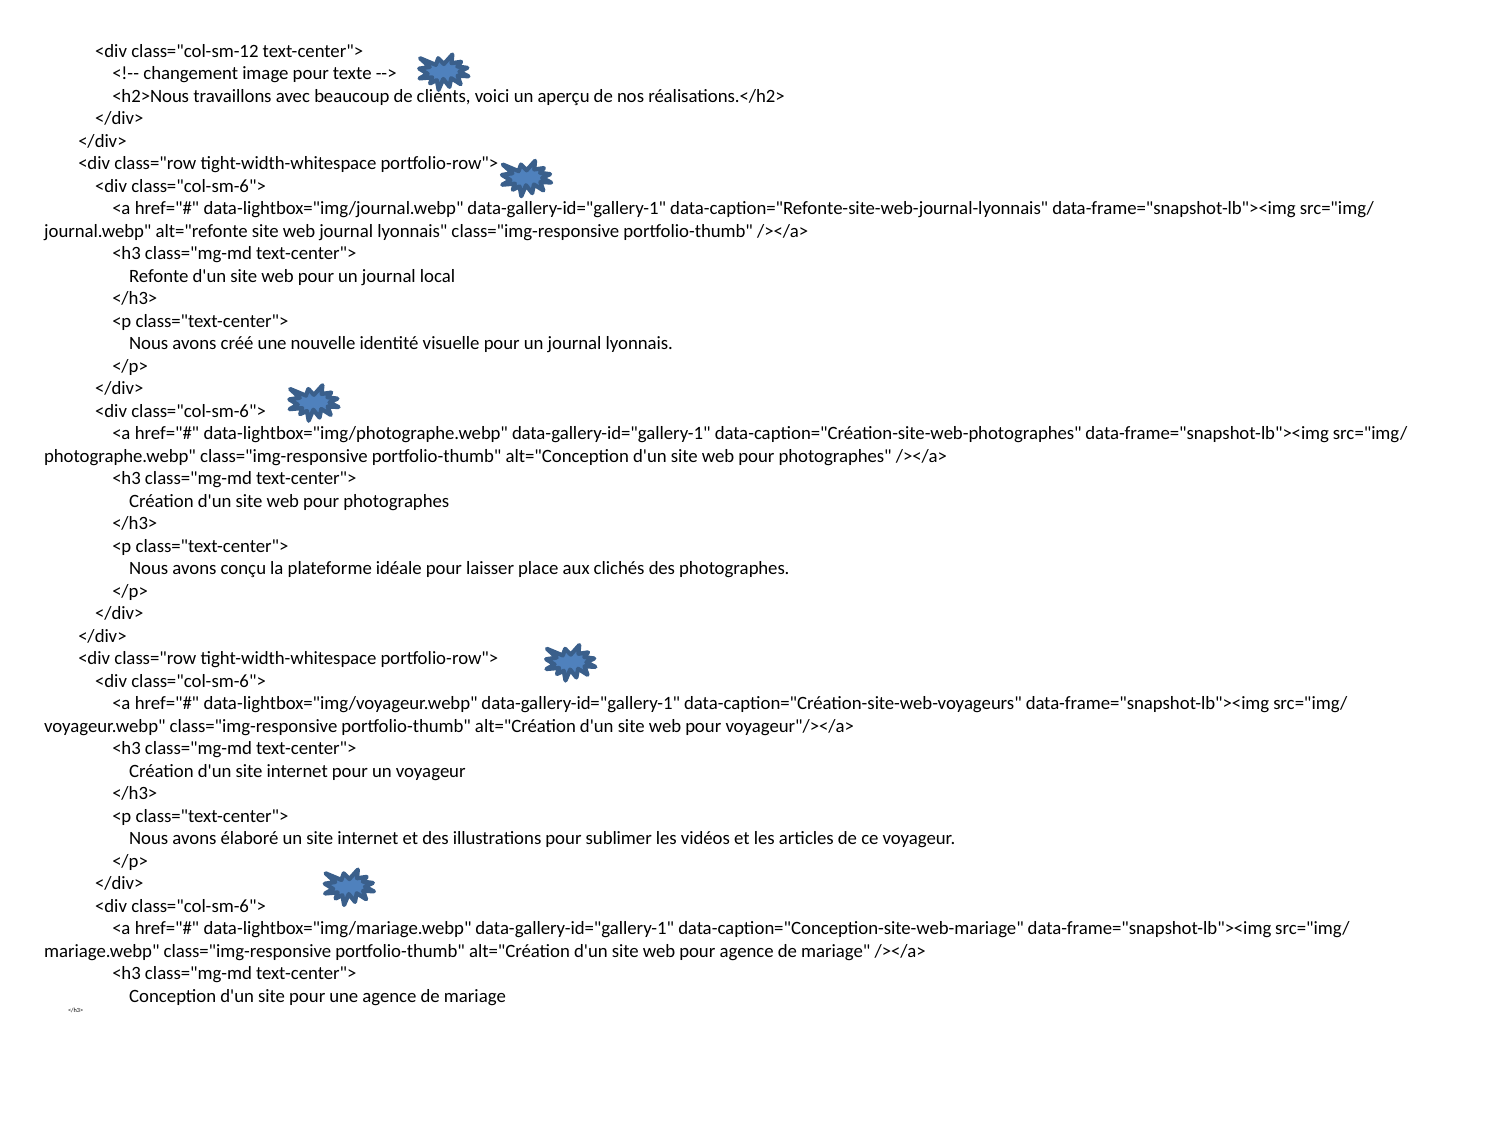

<div class="col-sm-12 text-center">
                <!-- changement image pour texte -->
                <h2>Nous travaillons avec beaucoup de clients, voici un aperçu de nos réalisations.</h2>
            </div>
        </div>
        <div class="row tight-width-whitespace portfolio-row">
            <div class="col-sm-6">
                <a href="#" data-lightbox="img/journal.webp" data-gallery-id="gallery-1" data-caption="Refonte-site-web-journal-lyonnais" data-frame="snapshot-lb"><img src="img/journal.webp" alt="refonte site web journal lyonnais" class="img-responsive portfolio-thumb" /></a>
                <h3 class="mg-md text-center">
                    Refonte d'un site web pour un journal local
                </h3>
                <p class="text-center">
                    Nous avons créé une nouvelle identité visuelle pour un journal lyonnais.
                </p>
            </div>
            <div class="col-sm-6">
                <a href="#" data-lightbox="img/photographe.webp" data-gallery-id="gallery-1" data-caption="Création-site-web-photographes" data-frame="snapshot-lb"><img src="img/photographe.webp" class="img-responsive portfolio-thumb" alt="Conception d'un site web pour photographes" /></a>
                <h3 class="mg-md text-center">
                    Création d'un site web pour photographes
                </h3>
                <p class="text-center">
                    Nous avons conçu la plateforme idéale pour laisser place aux clichés des photographes.
                </p>
            </div>
        </div>
        <div class="row tight-width-whitespace portfolio-row">
            <div class="col-sm-6">
                <a href="#" data-lightbox="img/voyageur.webp" data-gallery-id="gallery-1" data-caption="Création-site-web-voyageurs" data-frame="snapshot-lb"><img src="img/voyageur.webp" class="img-responsive portfolio-thumb" alt="Création d'un site web pour voyageur"/></a>
                <h3 class="mg-md text-center">
                    Création d'un site internet pour un voyageur
                </h3>
                <p class="text-center">
                    Nous avons élaboré un site internet et des illustrations pour sublimer les vidéos et les articles de ce voyageur.
                </p>
            </div>
            <div class="col-sm-6">
                <a href="#" data-lightbox="img/mariage.webp" data-gallery-id="gallery-1" data-caption="Conception-site-web-mariage" data-frame="snapshot-lb"><img src="img/mariage.webp" class="img-responsive portfolio-thumb" alt="Création d'un site web pour agence de mariage" /></a>
                <h3 class="mg-md text-center">
                    Conception d'un site pour une agence de mariage
                </h3>